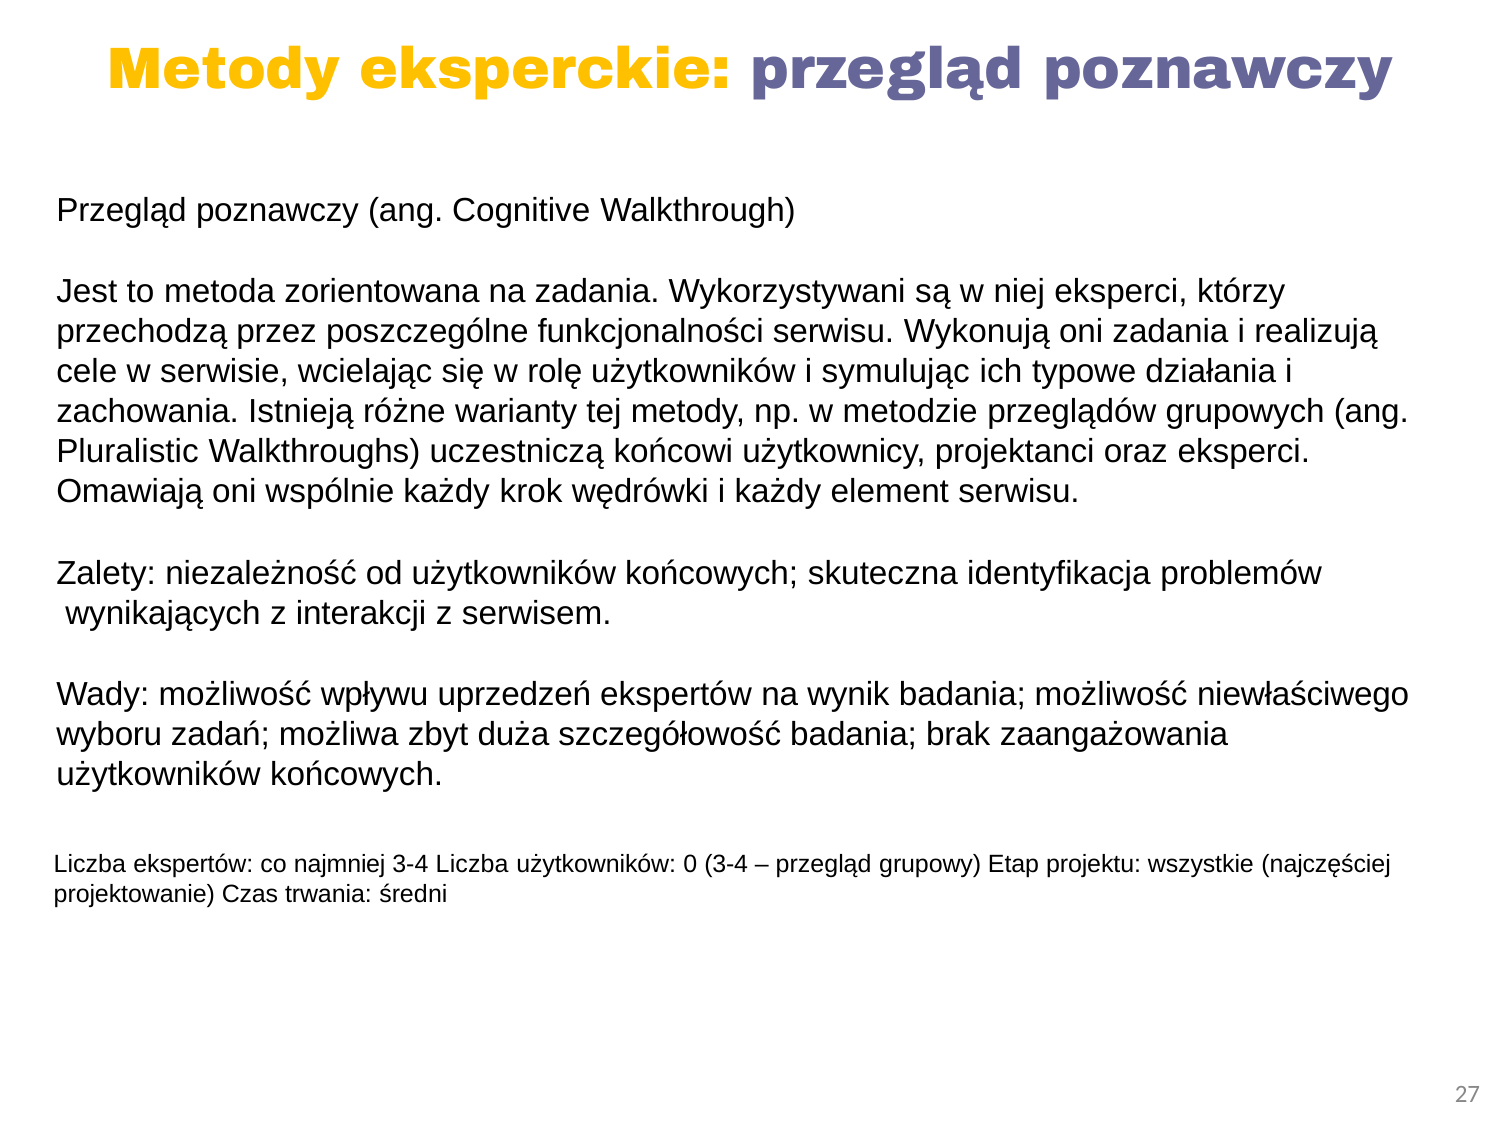

# Metody eksperckie: przegląd poznawczy
Przegląd poznawczy (ang. Cognitive Walkthrough)

Jest to metoda zorientowana na zadania. Wykorzystywani są w niej eksperci, którzy  przechodzą przez poszczególne funkcjonalności serwisu. Wykonują oni zadania i realizują  cele w serwisie, wcielając się w rolę użytkowników i symulując ich typowe działania i  zachowania. Istnieją różne warianty tej metody, np. w metodzie przeglądów grupowych (ang.  Pluralistic Walkthroughs) uczestniczą końcowi użytkownicy, projektanci oraz eksperci.
Omawiają oni wspólnie każdy krok wędrówki i każdy element serwisu.

Zalety: niezależność od użytkowników końcowych; skuteczna identyfikacja problemów  wynikających z interakcji z serwisem.

Wady: możliwość wpływu uprzedzeń ekspertów na wynik badania; możliwość niewłaściwego  wyboru zadań; możliwa zbyt duża szczegółowość badania; brak zaangażowania  użytkowników końcowych.

Liczba ekspertów: co najmniej 3-4 Liczba użytkowników: 0 (3-4 – przegląd grupowy) Etap projektu: wszystkie (najczęściej
projektowanie) Czas trwania: średni
27